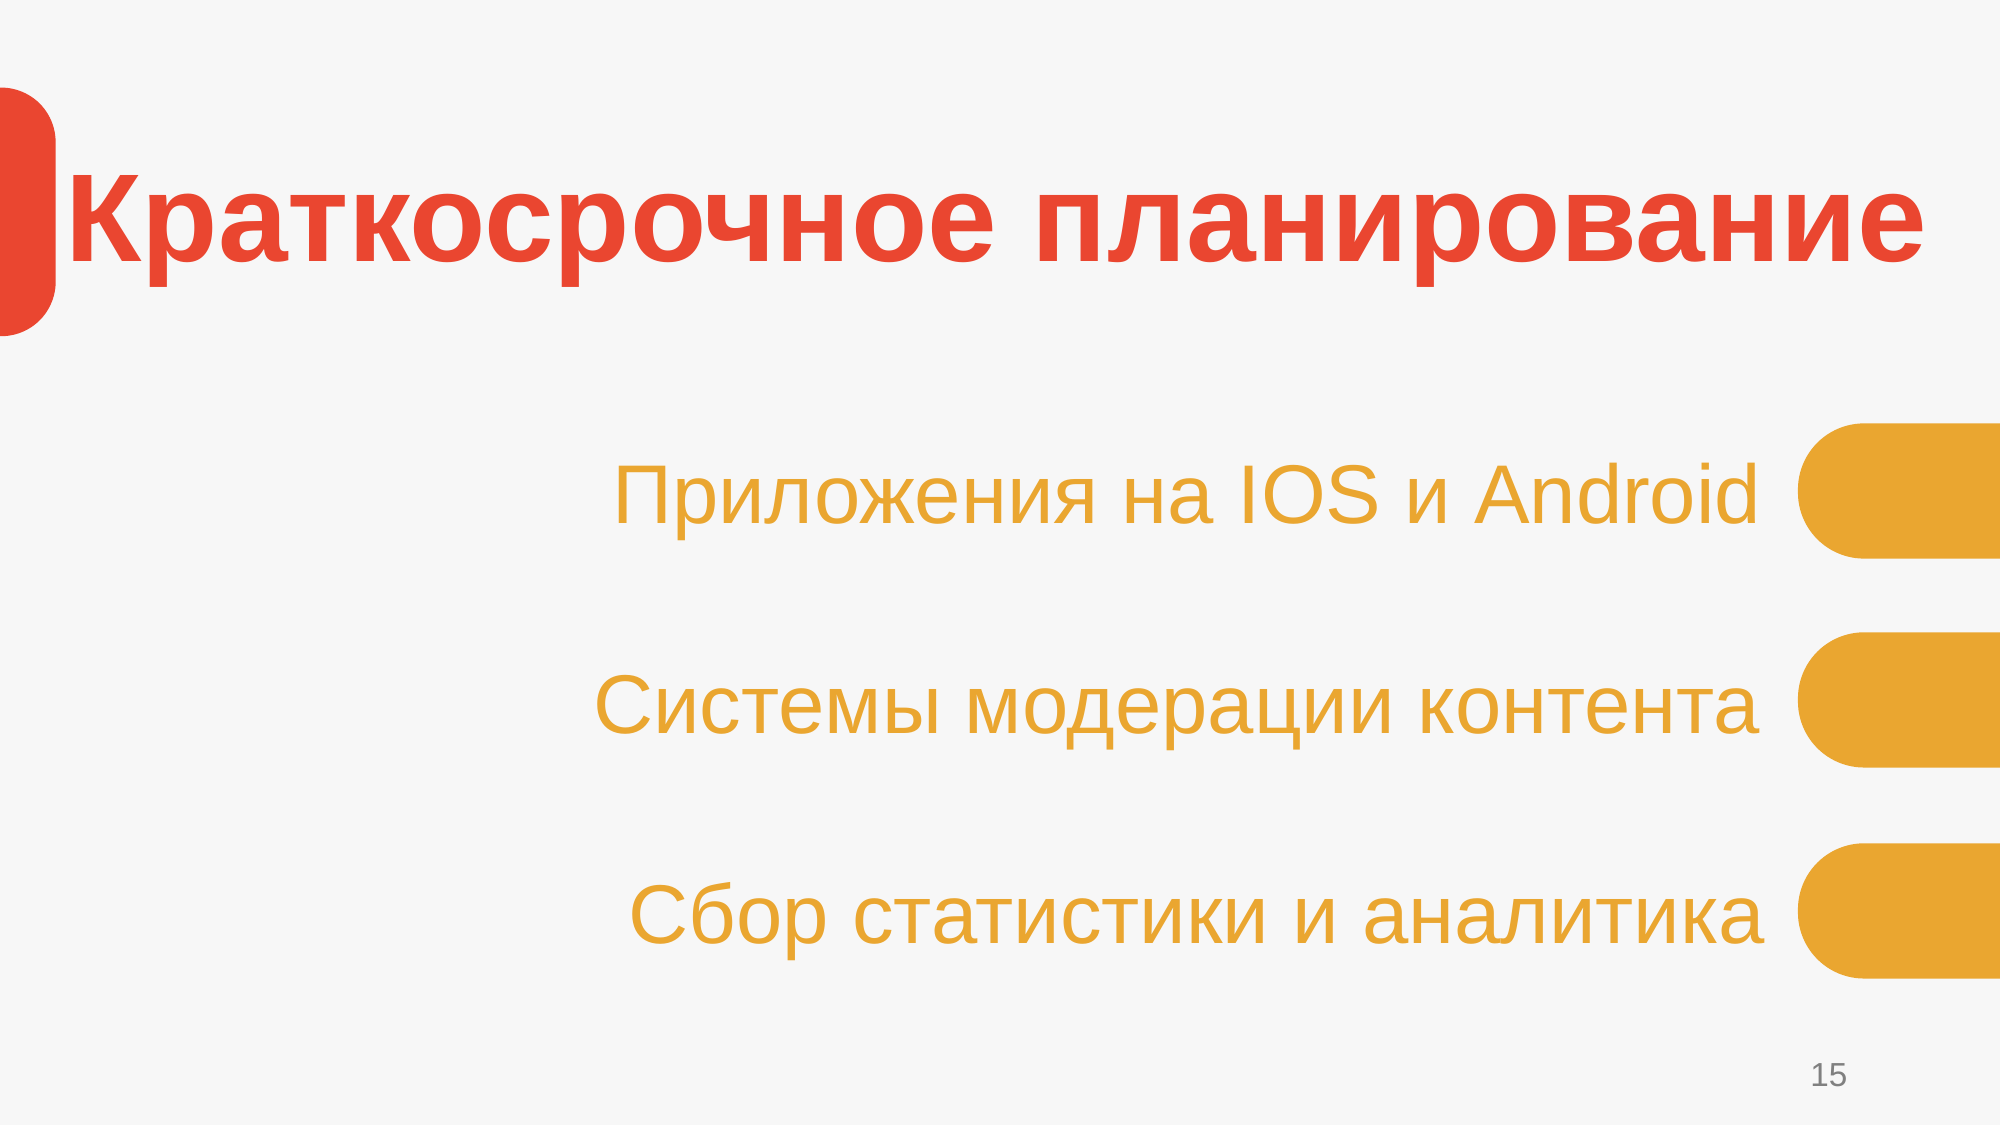

Краткосрочное планирование

Приложения на IOS и Android

Системы модерации контента

Сбор статистики и аналитика
15